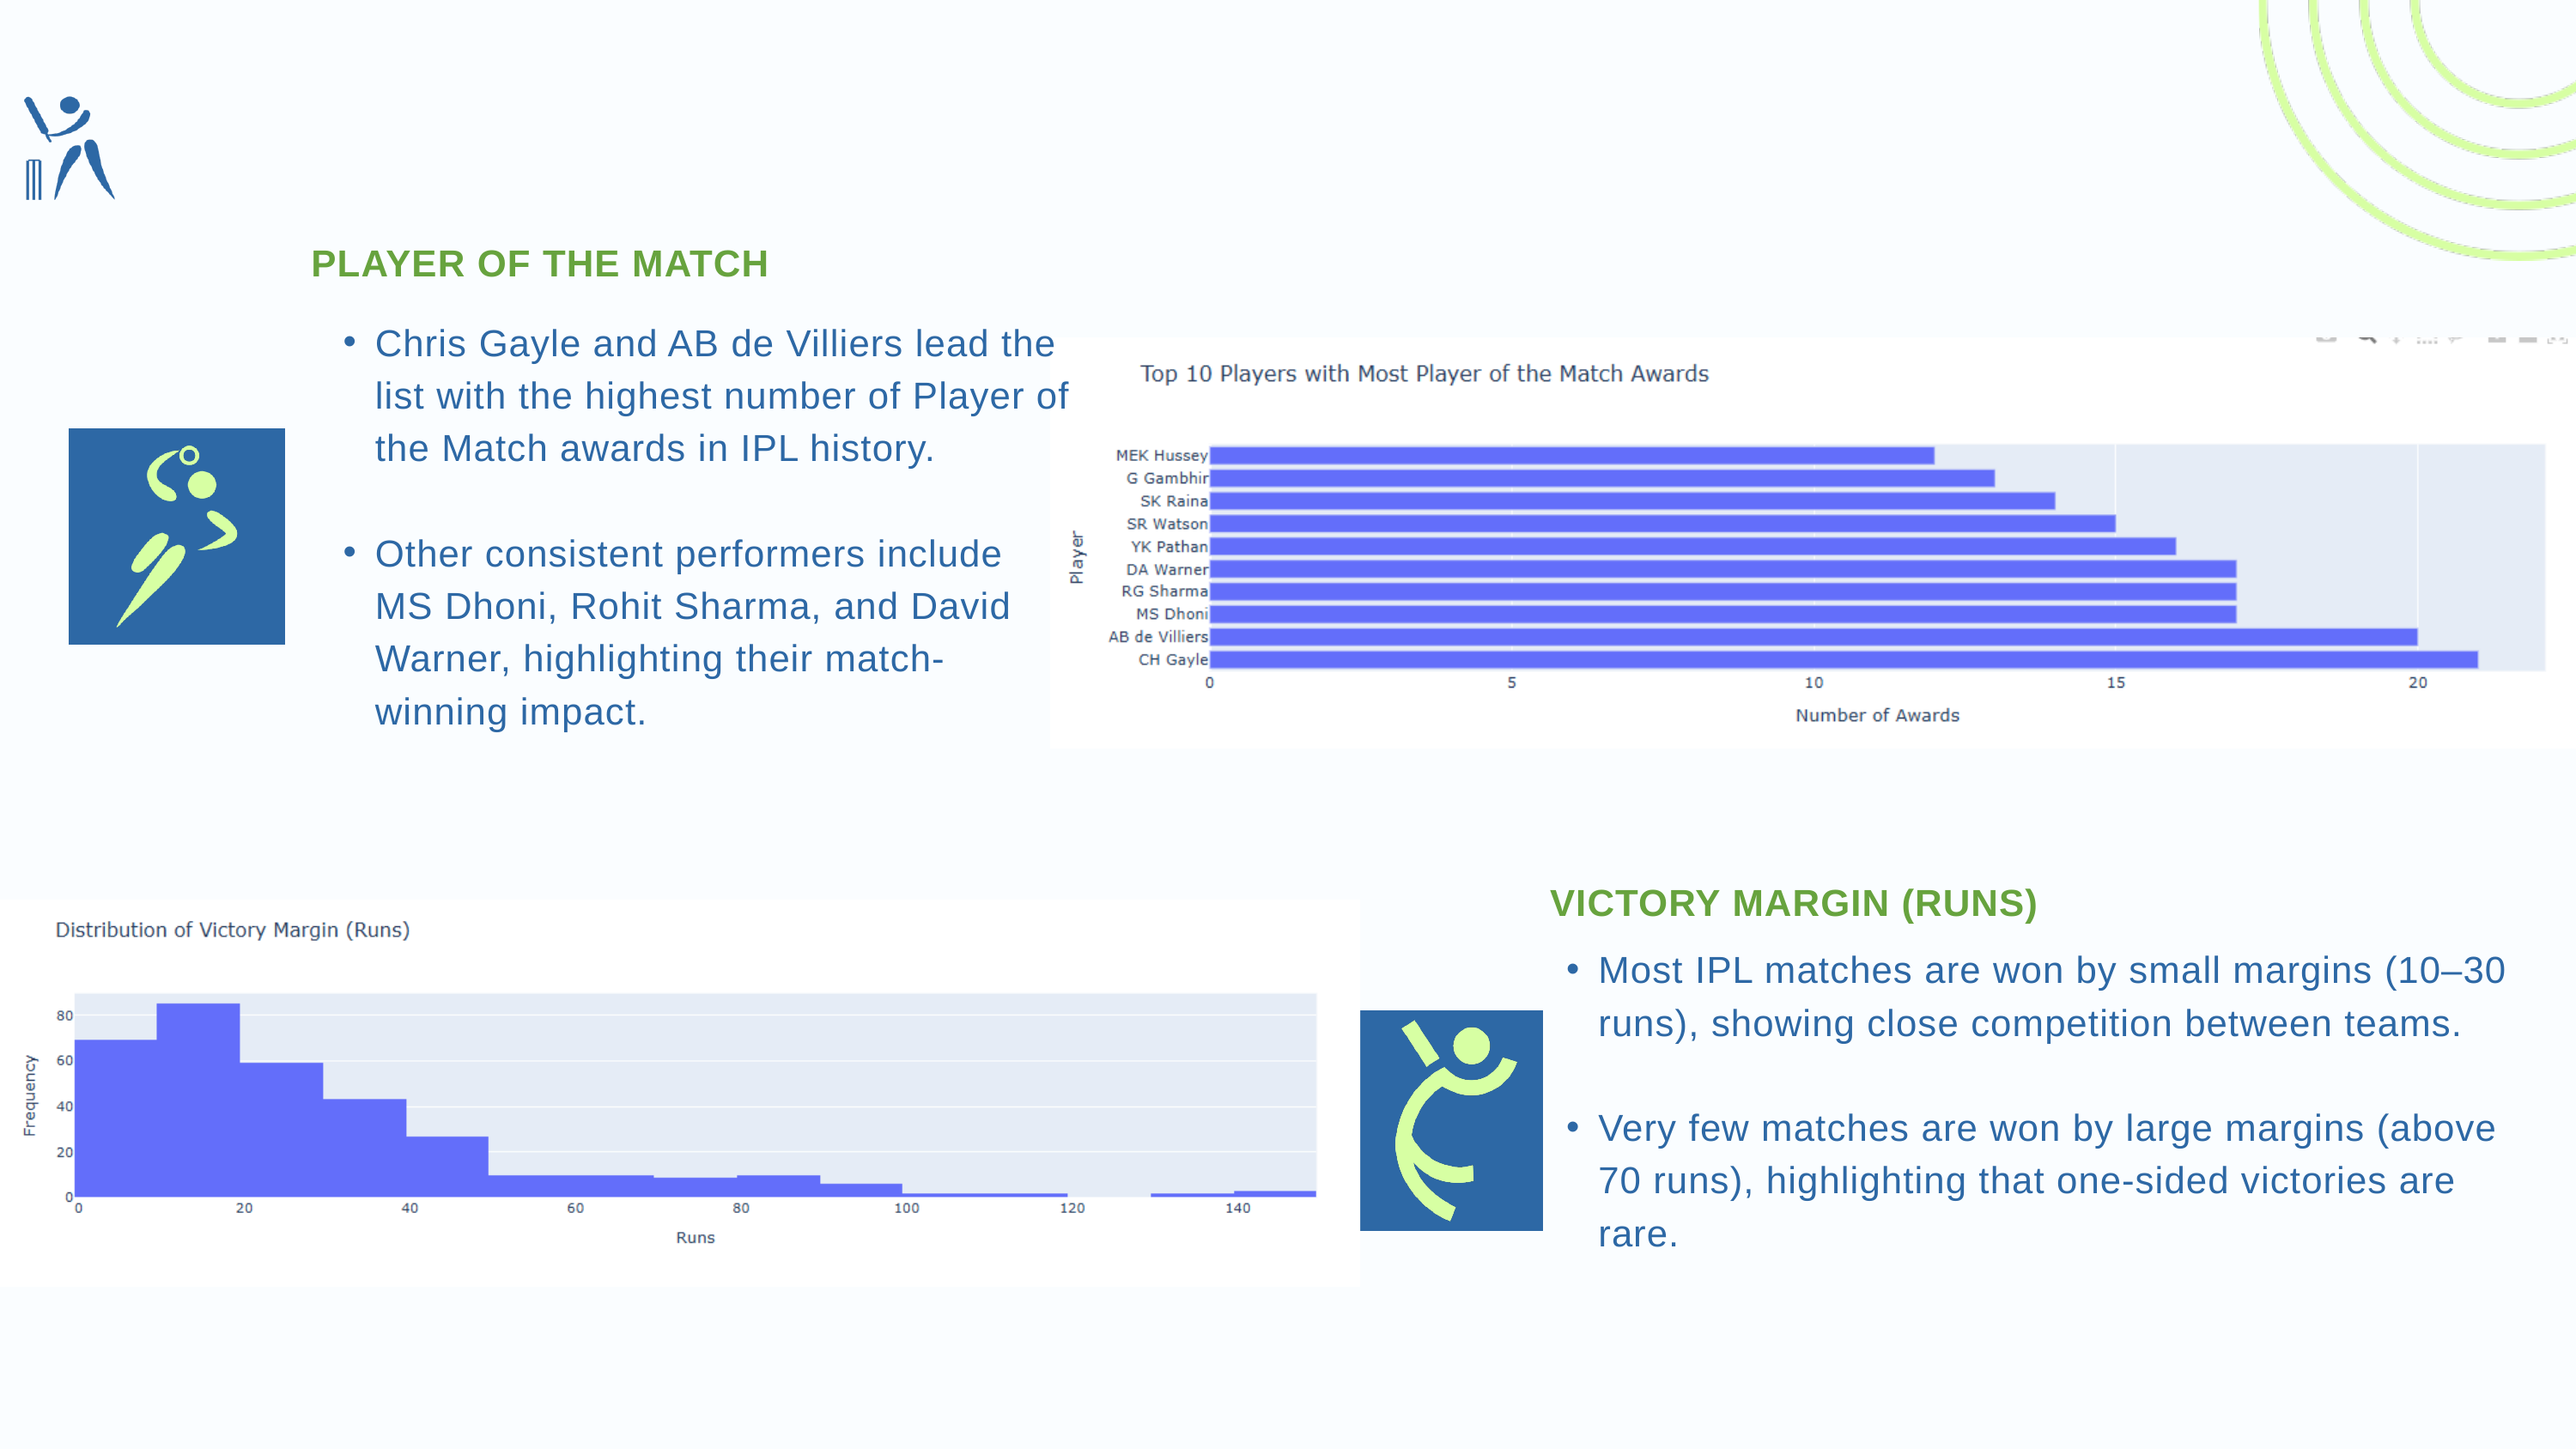

INSIGHTS

PLAYER OF THE MATCH
Chris Gayle and AB de Villiers lead the list with the highest number of Player of the Match awards in IPL history.

Other consistent performers include MS Dhoni, Rohit Sharma, and David Warner, highlighting their match-winning impact.

VICTORY MARGIN (RUNS)

Most IPL matches are won by small margins (10–30 runs), showing close competition between teams.

Very few matches are won by large margins (above 70 runs), highlighting that one-sided victories are rare.